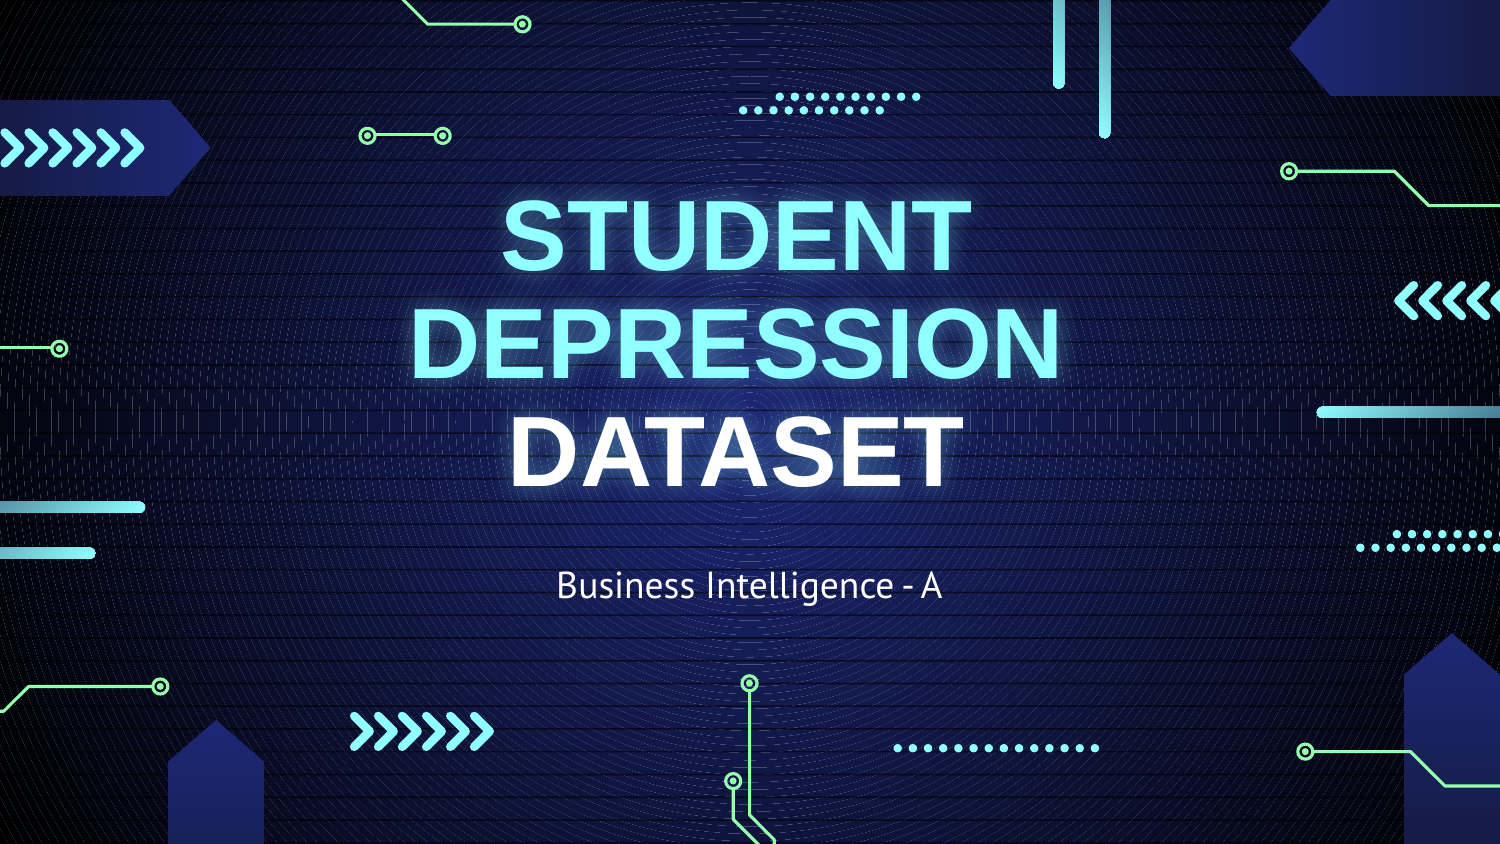

# STUDENT DEPRESSION DATASET
Business Intelligence - A